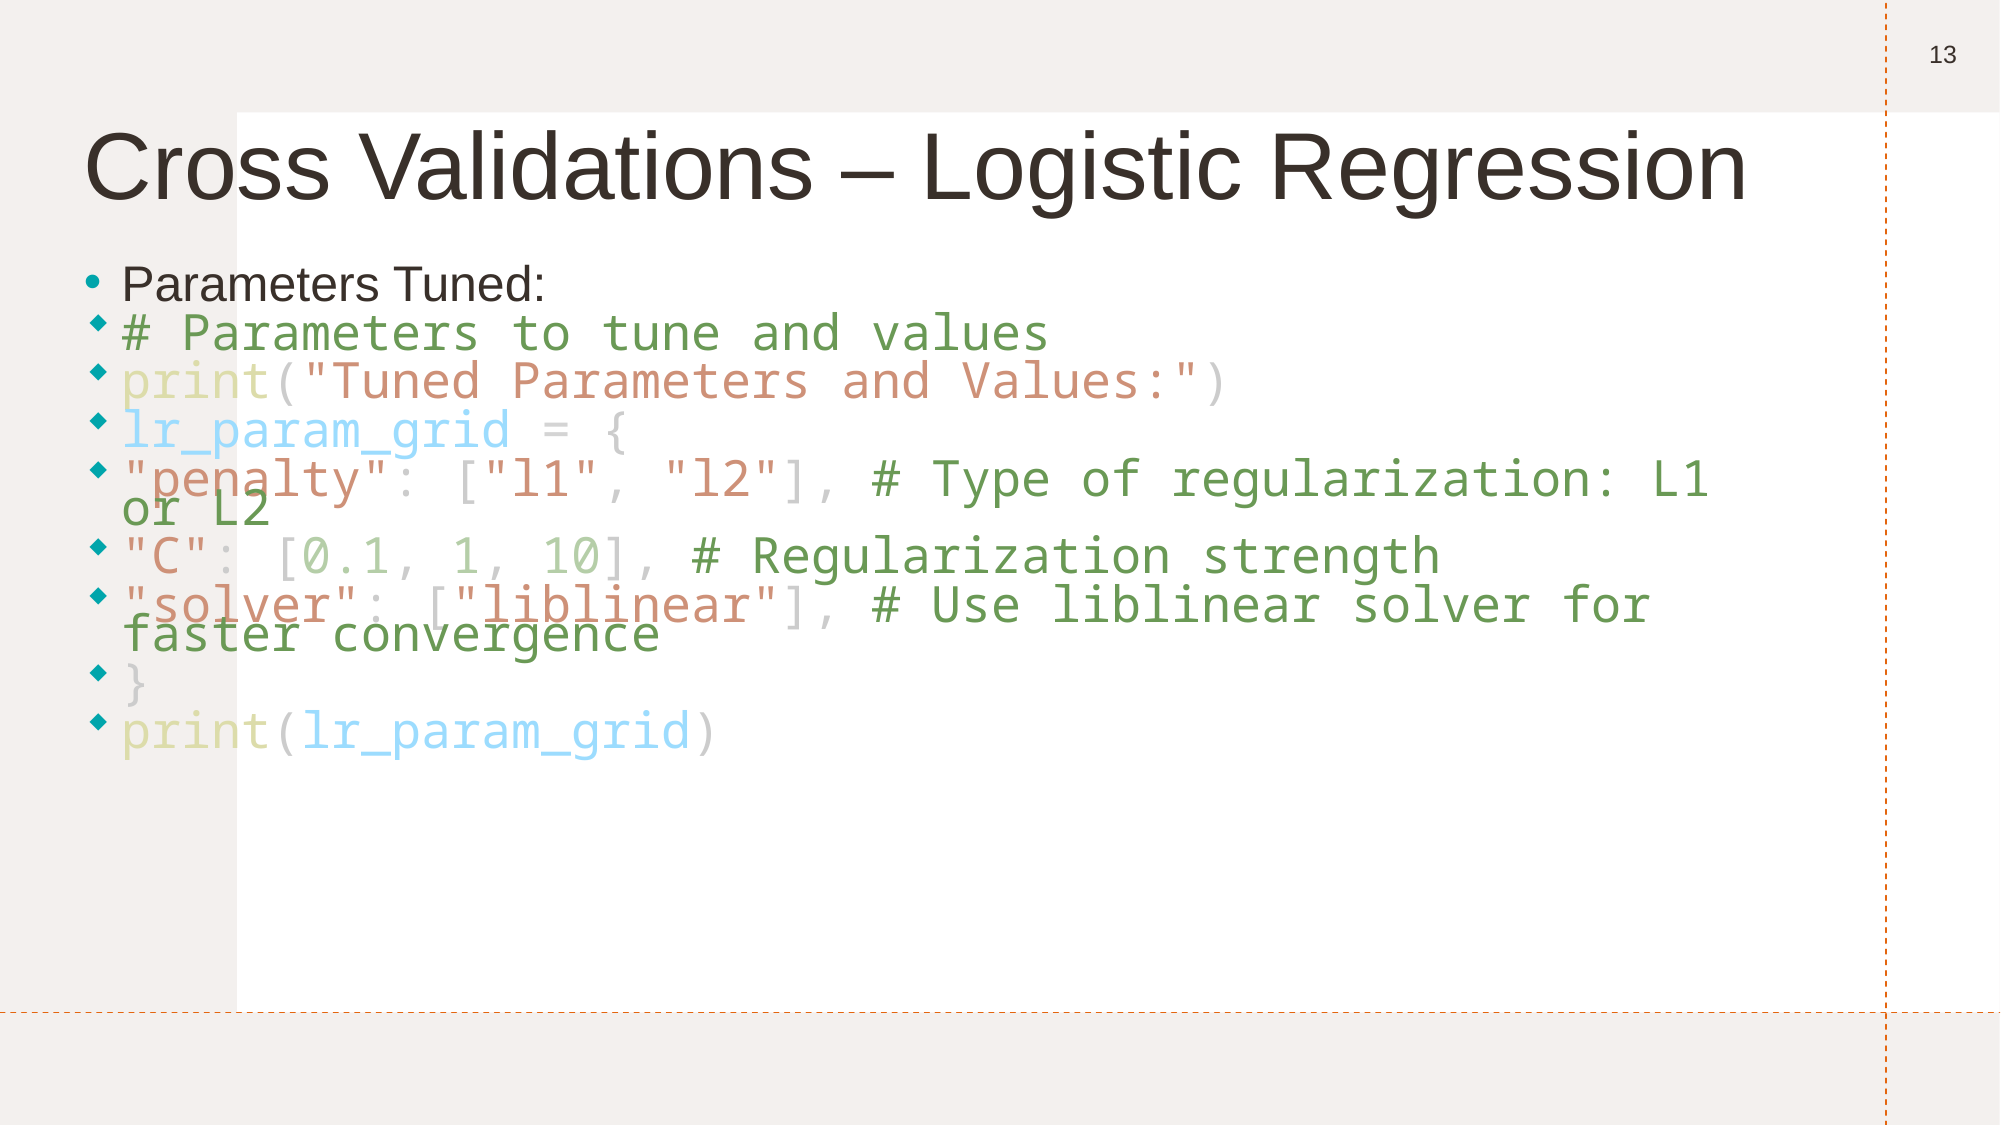

13
# Cross Validations – Logistic Regression
Parameters Tuned:
# Parameters to tune and values
print("Tuned Parameters and Values:")
lr_param_grid = {
"penalty": ["l1", "l2"], # Type of regularization: L1 or L2
"C": [0.1, 1, 10], # Regularization strength
"solver": ["liblinear"], # Use liblinear solver for faster convergence
}
print(lr_param_grid)